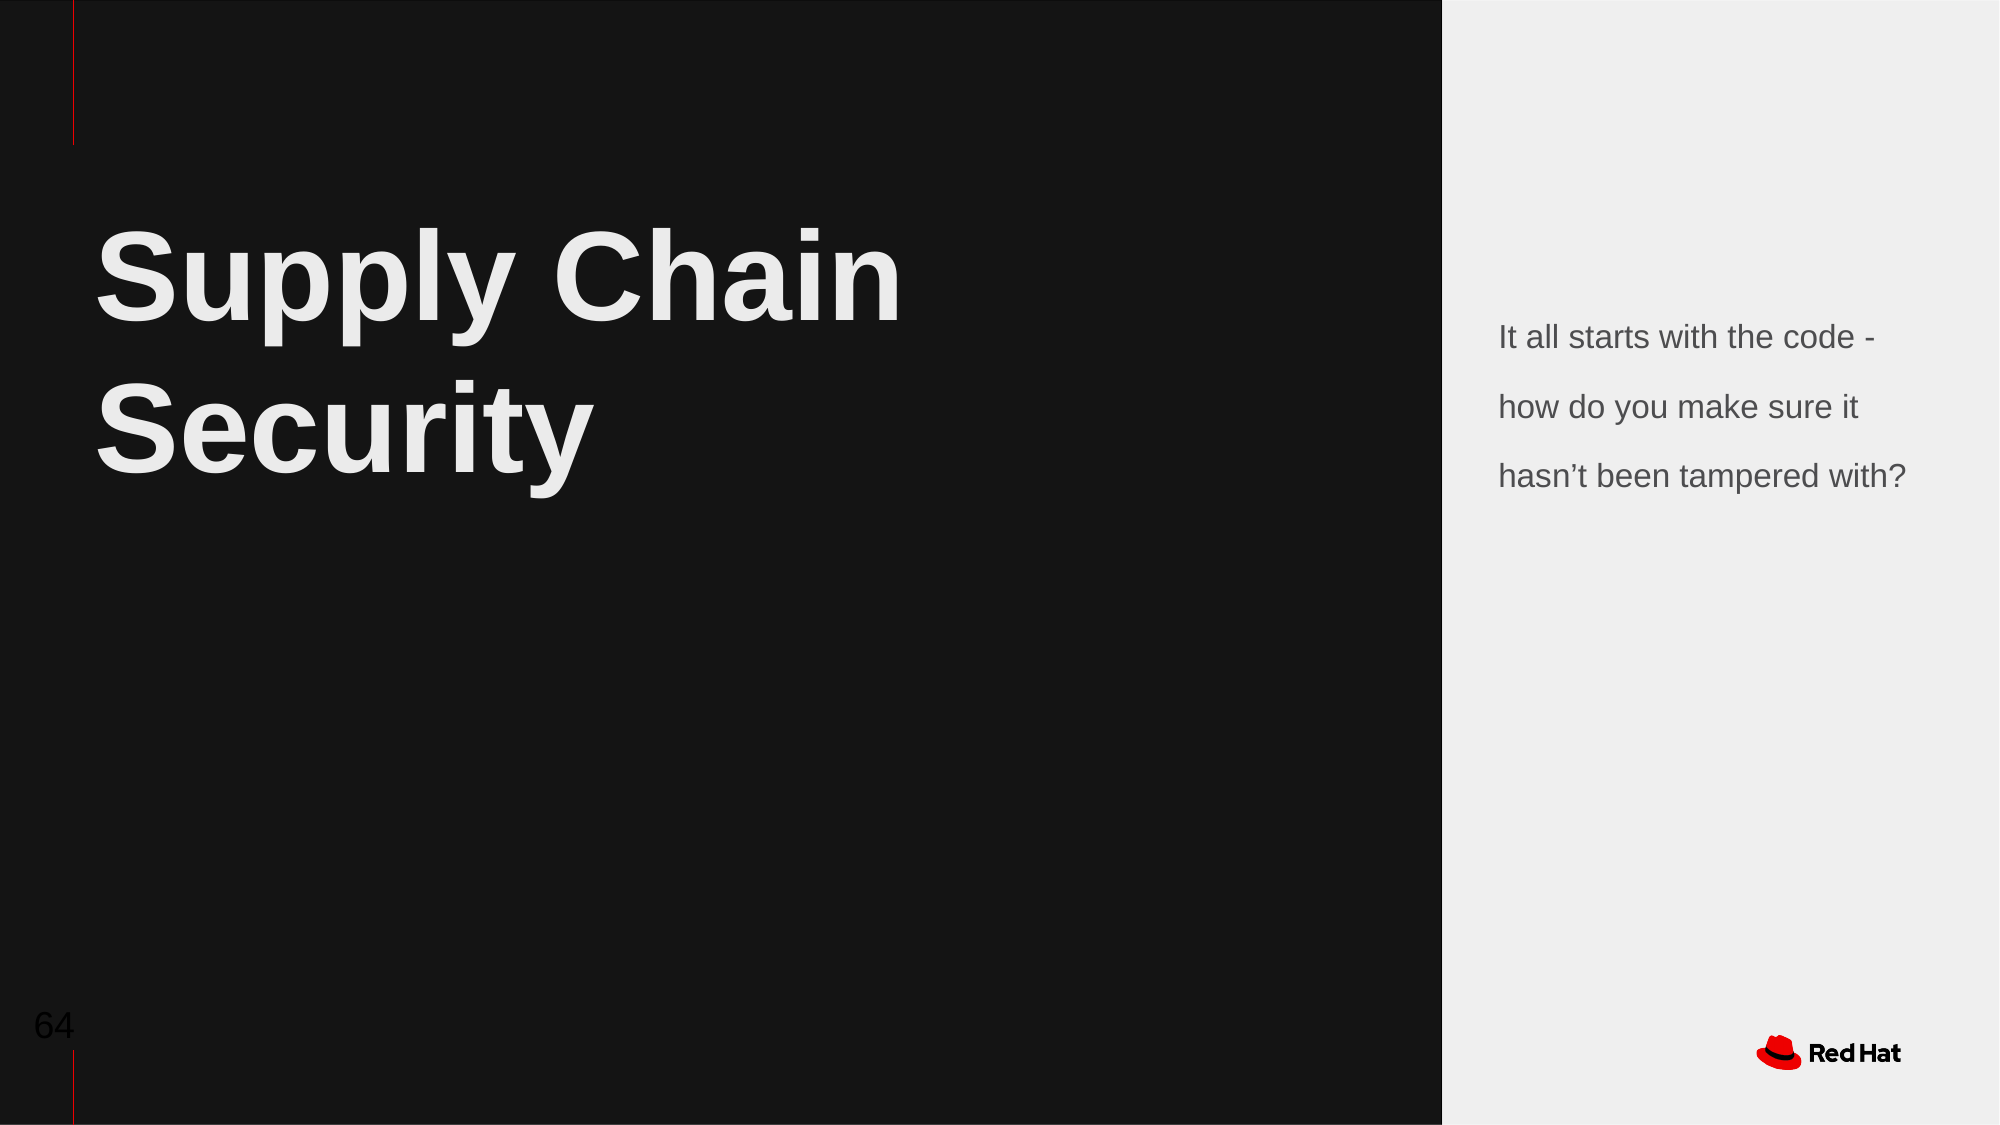

# Supply Chain Security

It all starts with the code - how do you make sure it hasn’t been tampered with?
64